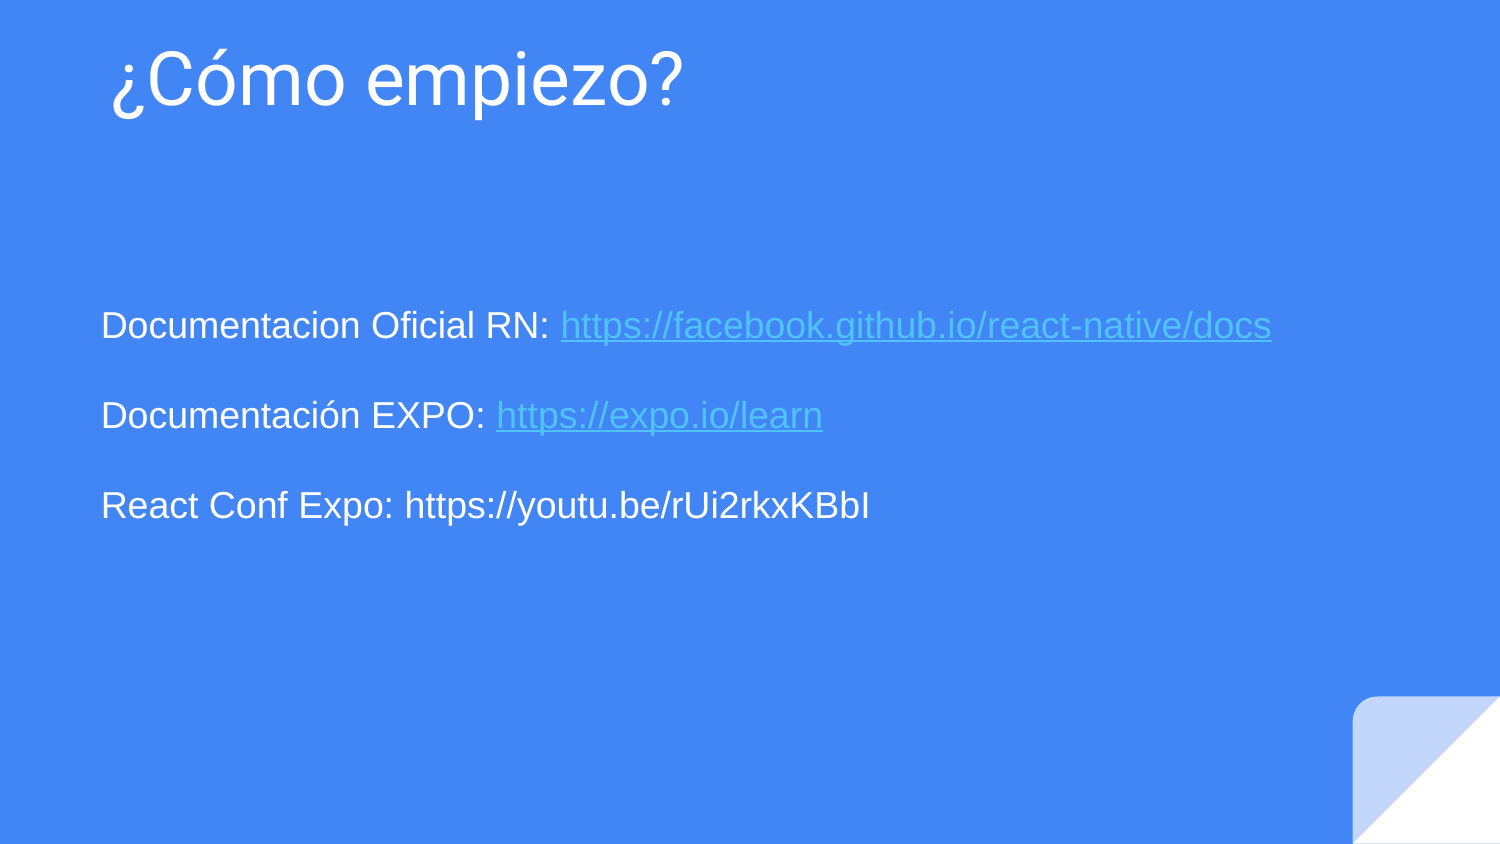

# ¿Cómo empiezo?
Documentacion Oficial RN: https://facebook.github.io/react-native/docs
Documentación EXPO: https://expo.io/learn
React Conf Expo: https://youtu.be/rUi2rkxKBbI